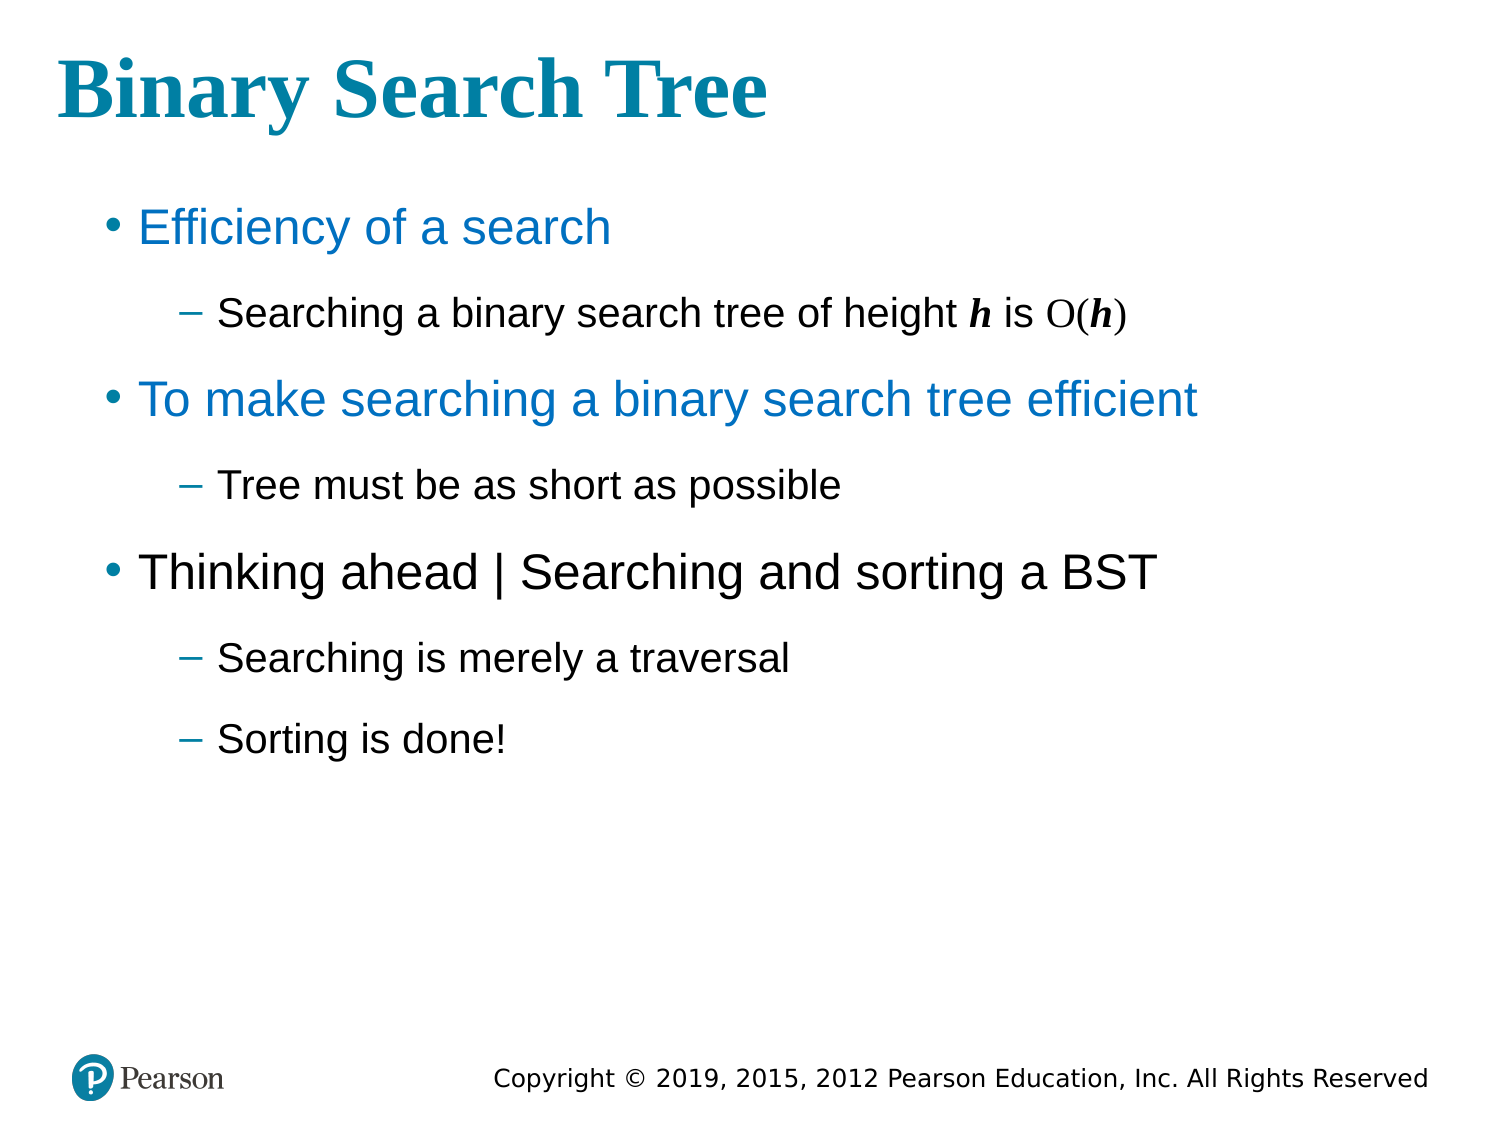

# Binary Search Tree
Efficiency of a search
Searching a binary search tree of height h is O(h)
To make searching a binary search tree efficient
Tree must be as short as possible
Thinking ahead | Searching and sorting a BST
Searching is merely a traversal
Sorting is done!